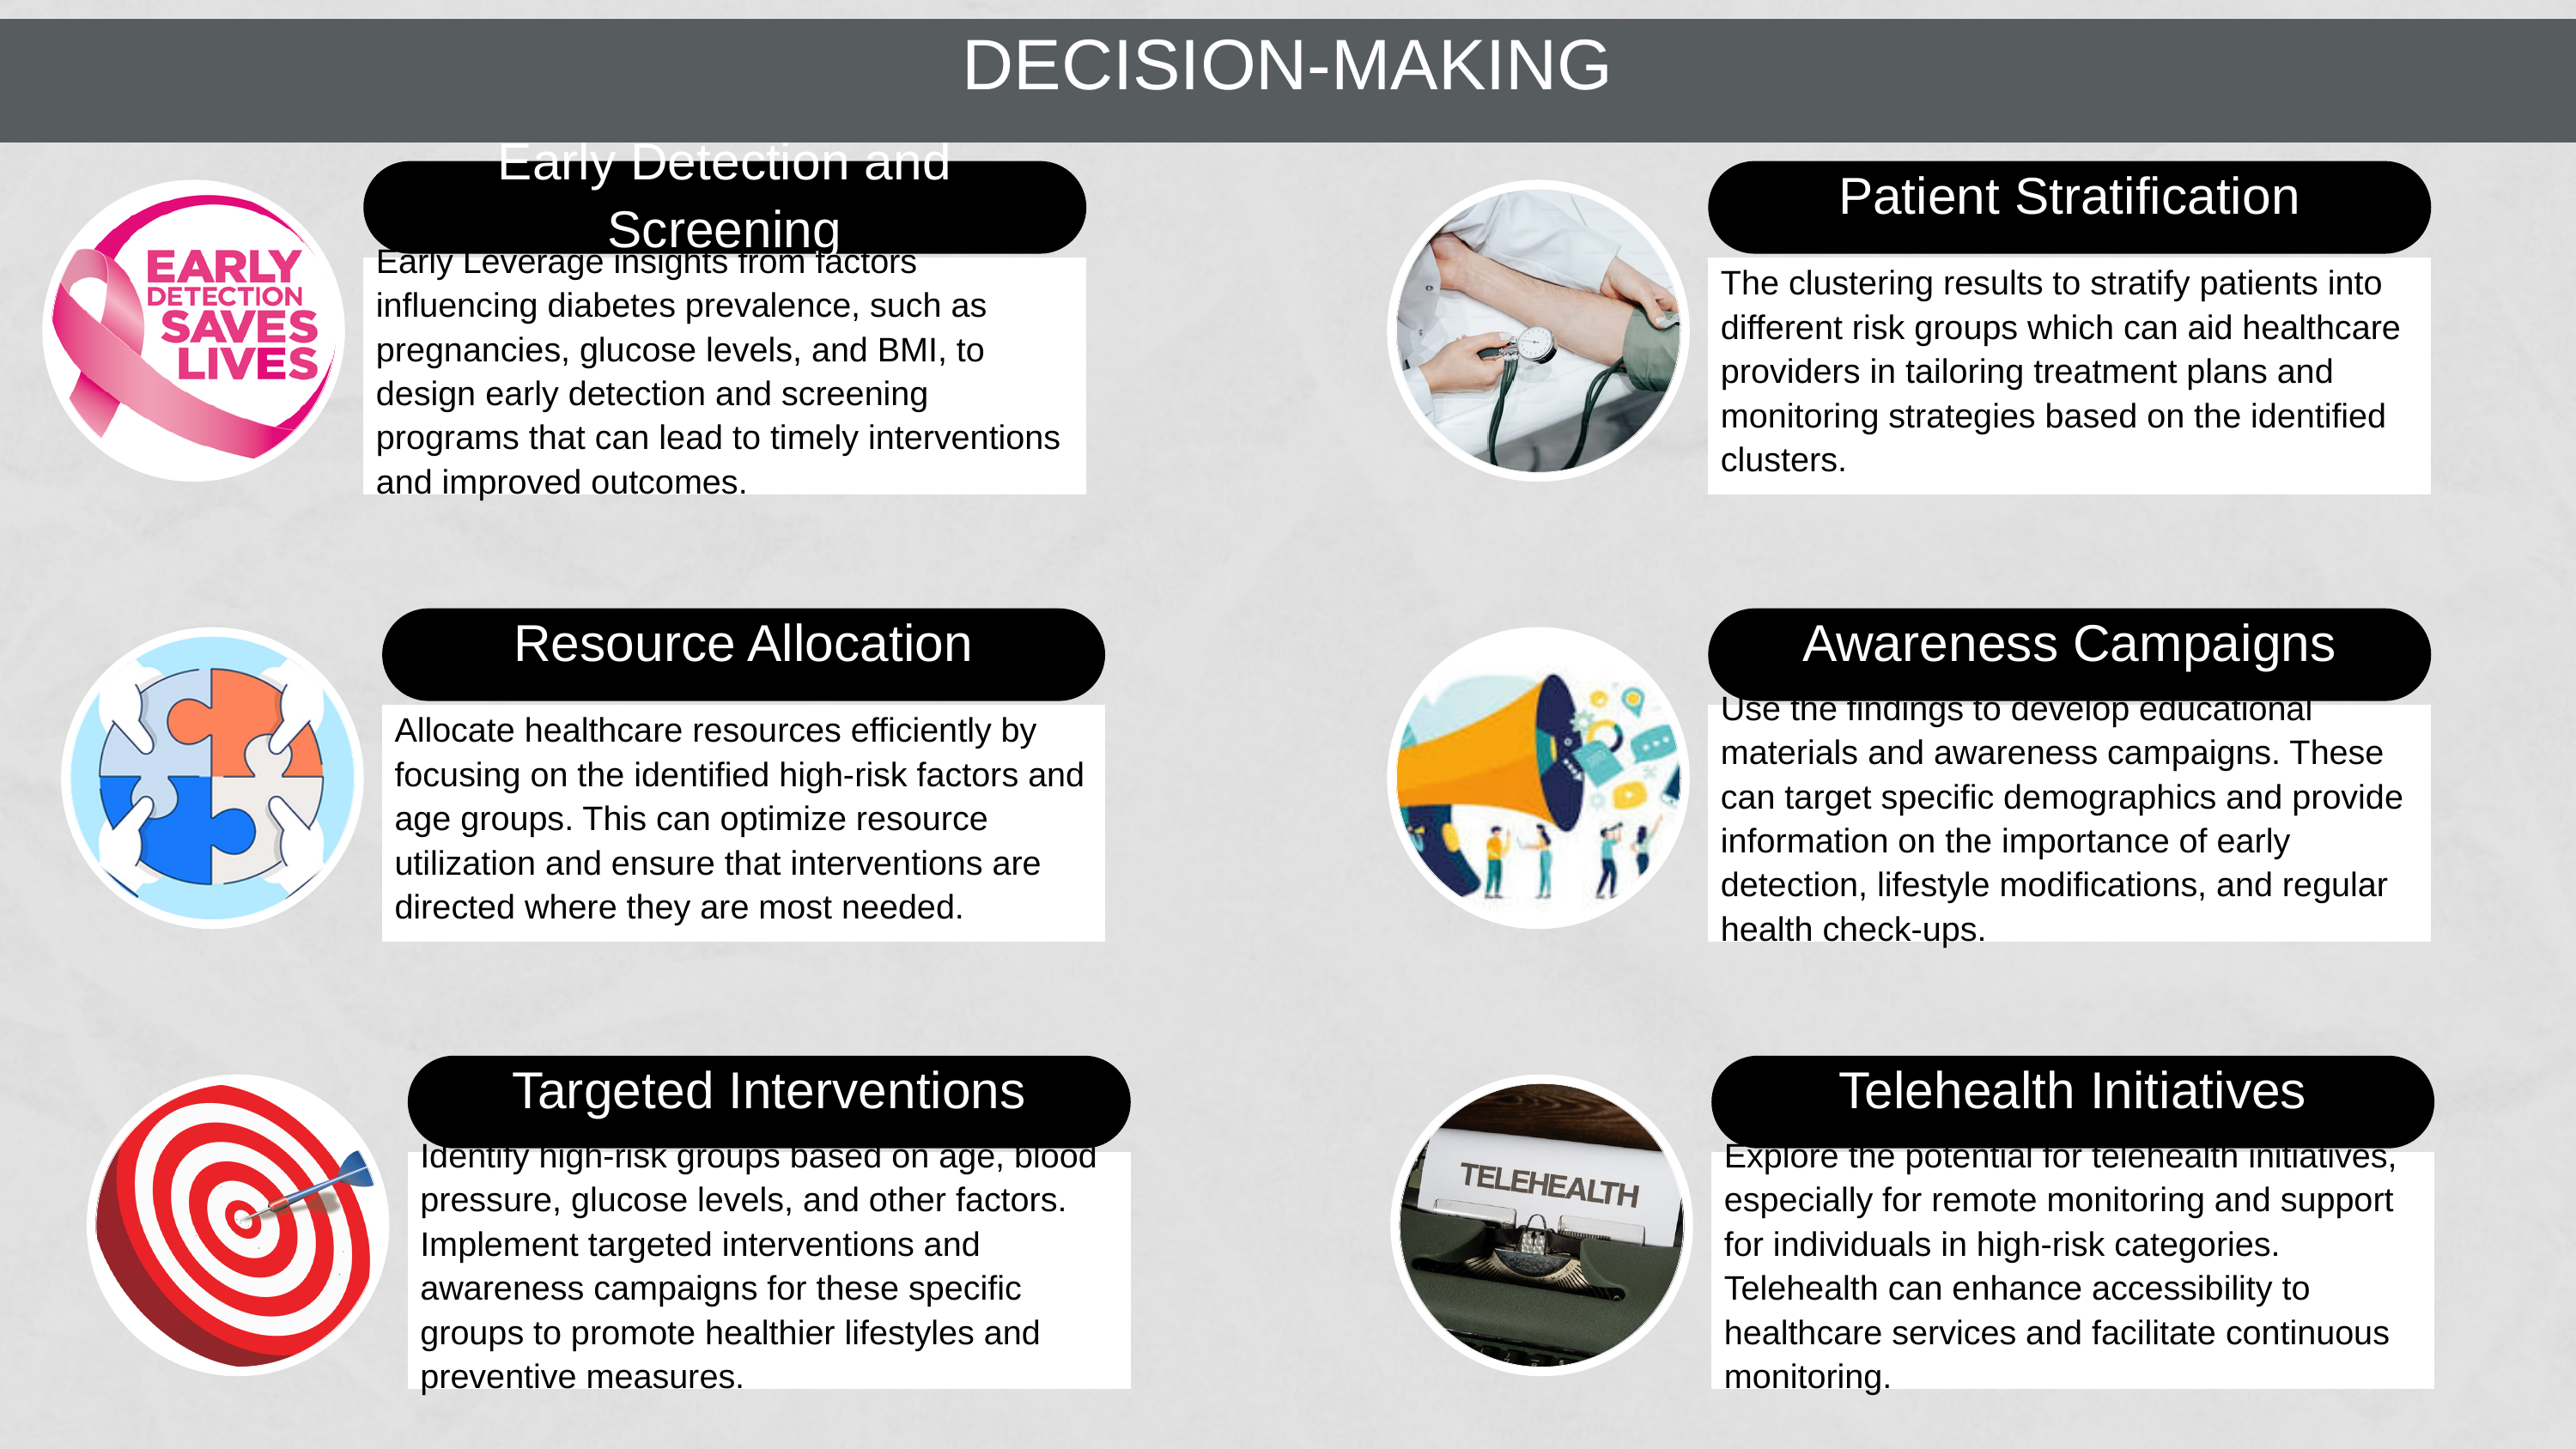

DECISION-MAKING

Early Detection and Screening

Patient Stratification

Early Leverage insights from factors influencing diabetes prevalence, such as pregnancies, glucose levels, and BMI, to design early detection and screening programs that can lead to timely interventions and improved outcomes.

The clustering results to stratify patients into different risk groups which can aid healthcare providers in tailoring treatment plans and monitoring strategies based on the identified clusters.

Resource Allocation

Awareness Campaigns

Allocate healthcare resources efficiently by focusing on the identified high-risk factors and age groups. This can optimize resource utilization and ensure that interventions are directed where they are most needed.

Use the findings to develop educational materials and awareness campaigns. These can target specific demographics and provide information on the importance of early detection, lifestyle modifications, and regular health check-ups.

Targeted Interventions

Telehealth Initiatives

Identify high-risk groups based on age, blood pressure, glucose levels, and other factors. Implement targeted interventions and awareness campaigns for these specific groups to promote healthier lifestyles and preventive measures.

Explore the potential for telehealth initiatives, especially for remote monitoring and support for individuals in high-risk categories. Telehealth can enhance accessibility to healthcare services and facilitate continuous monitoring.